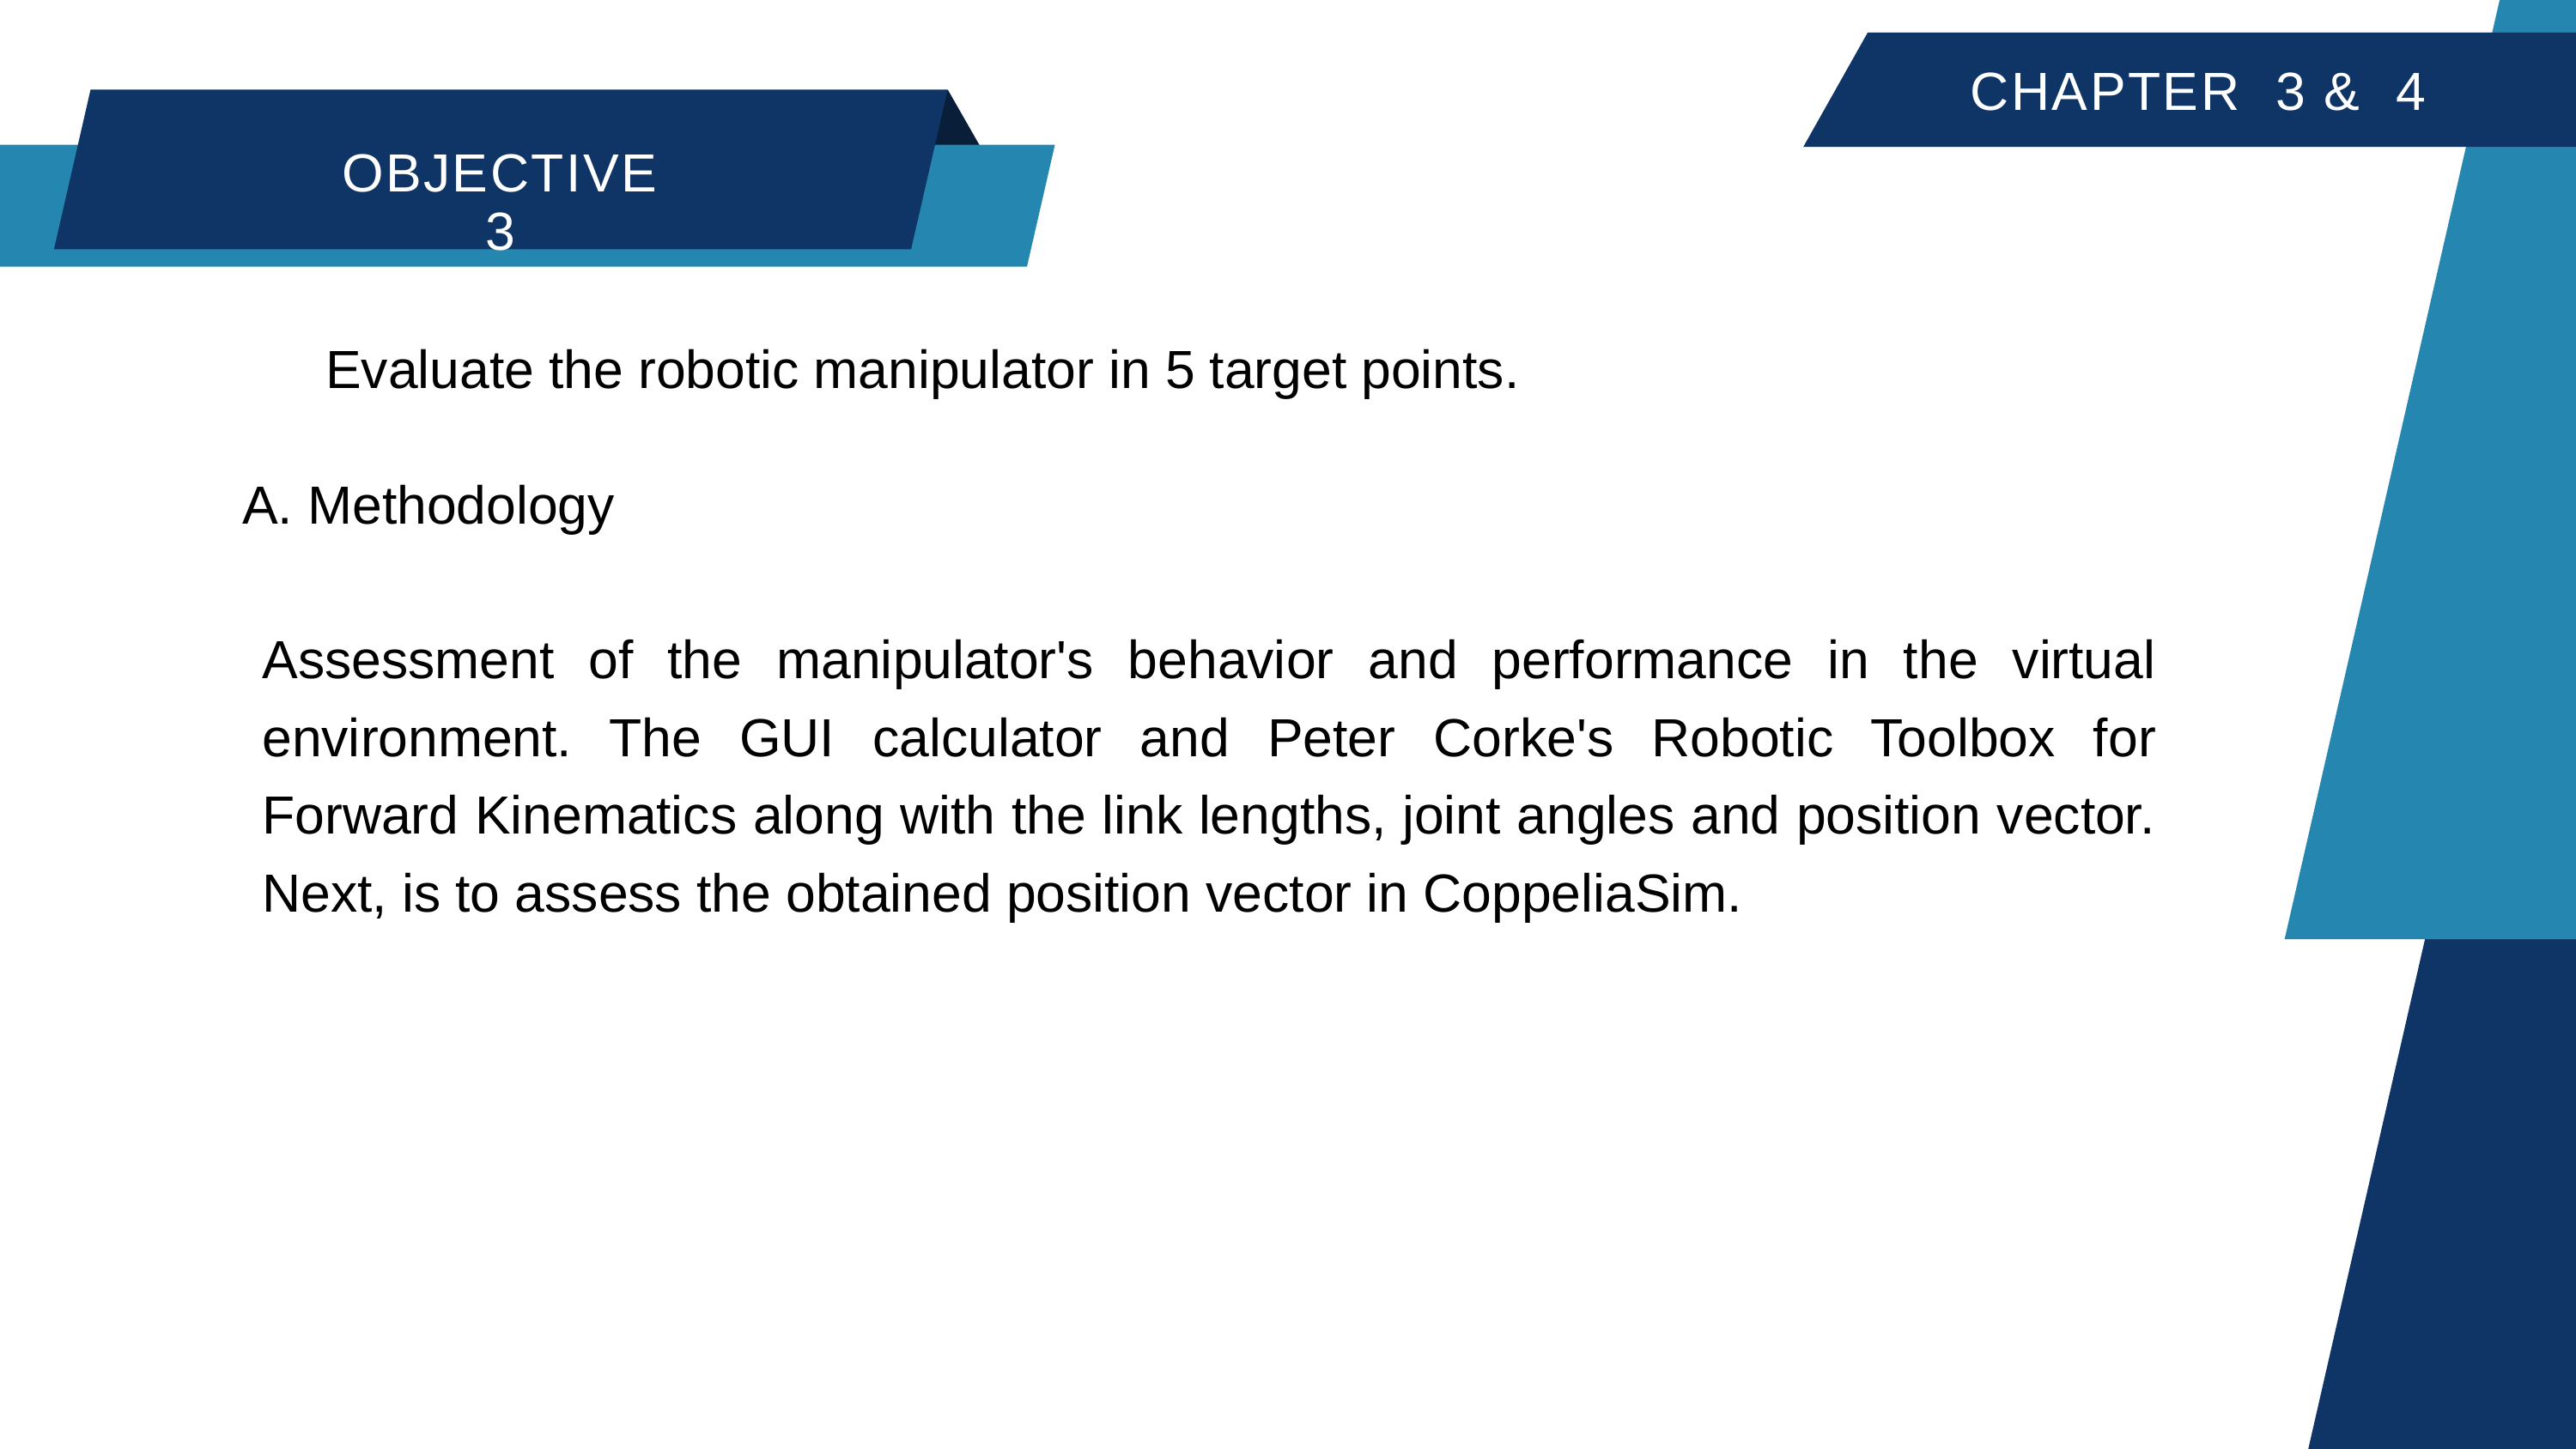

CHAPTER  3 &  4

OBJECTIVE 3

Evaluate the robotic manipulator in 5 target points.
A. Methodology
Assessment of the manipulator's behavior and performance in the virtual environment. The GUI calculator and Peter Corke's Robotic Toolbox for Forward Kinematics along with the link lengths, joint angles and position vector. Next, is to assess the obtained position vector in CoppeliaSim.